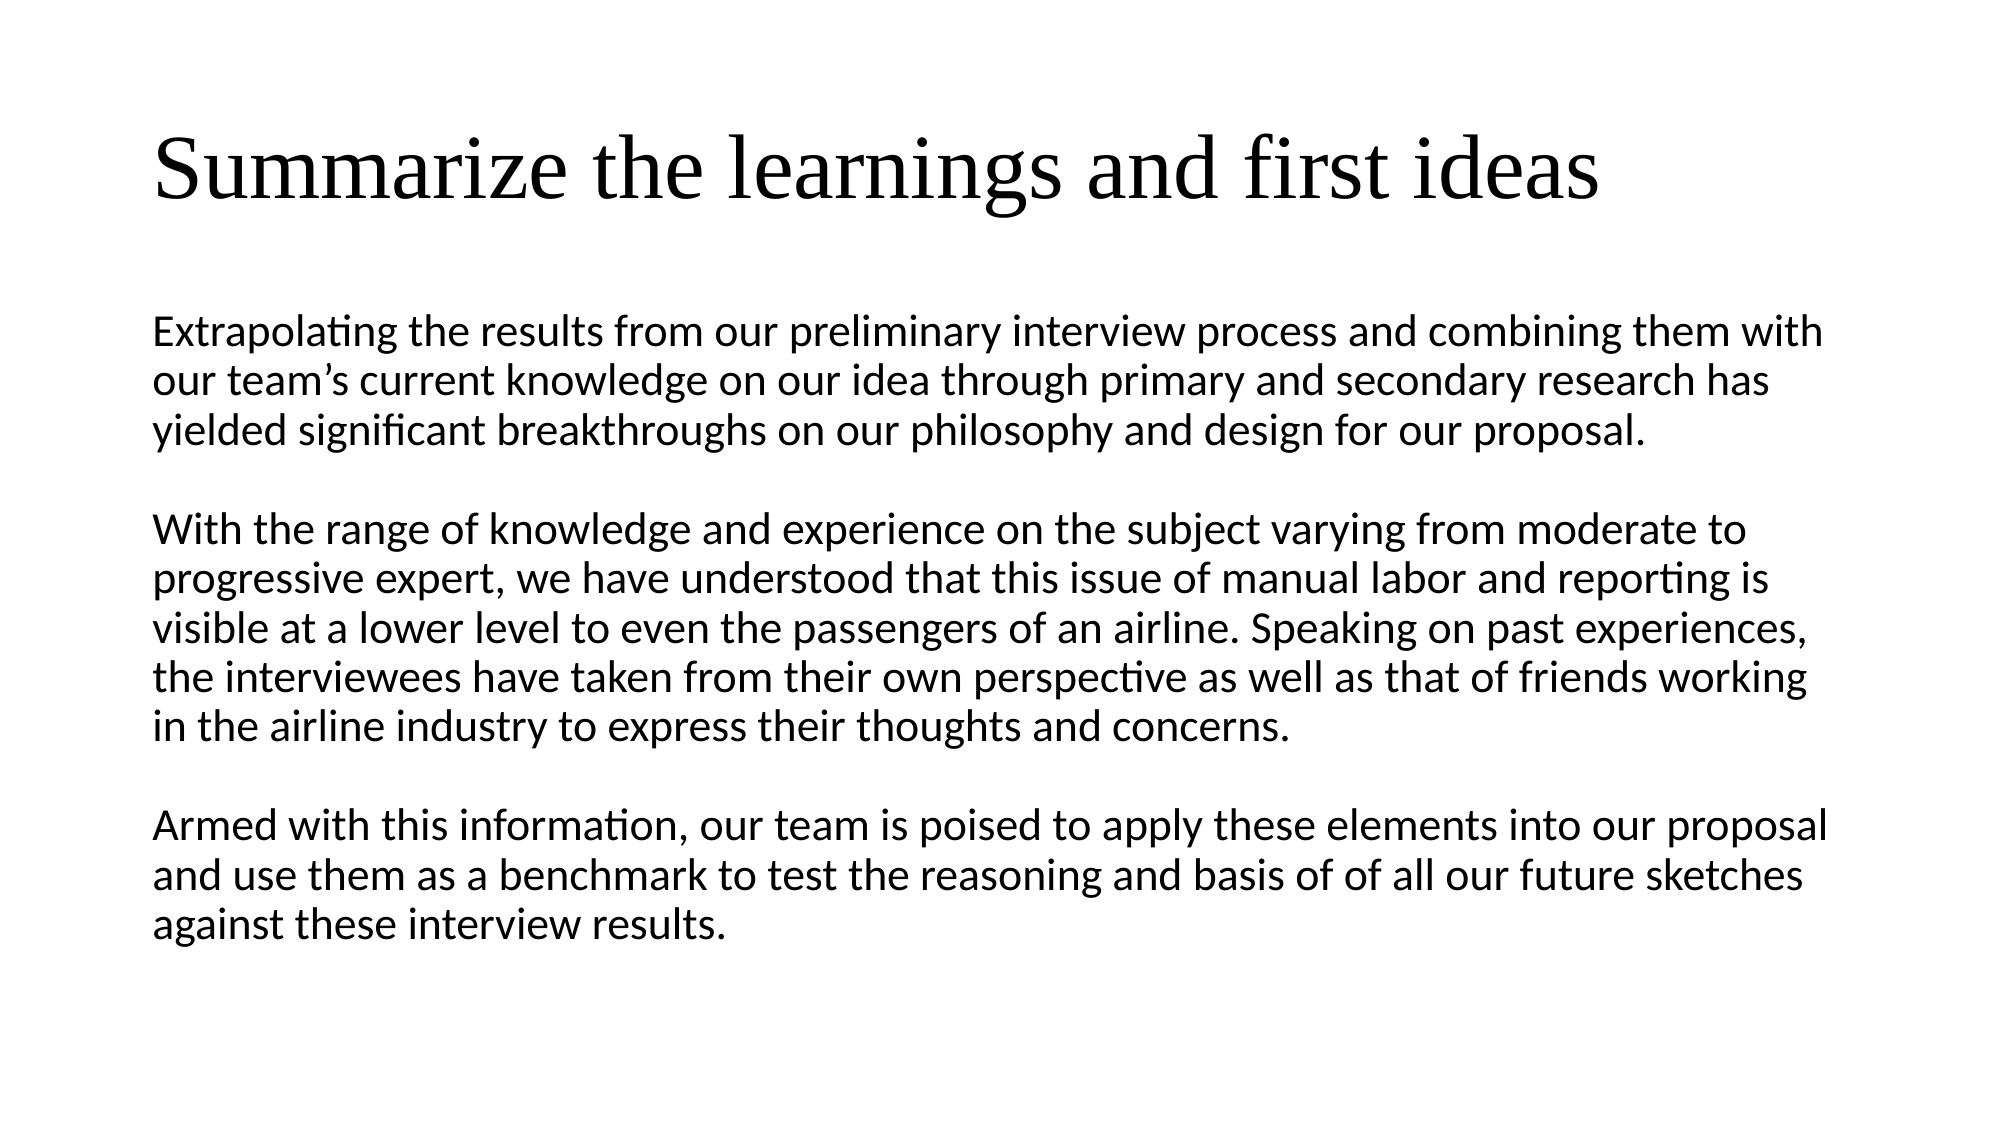

# Summarize the learnings and first ideas
Extrapolating the results from our preliminary interview process and combining them with our team’s current knowledge on our idea through primary and secondary research has yielded significant breakthroughs on our philosophy and design for our proposal.

With the range of knowledge and experience on the subject varying from moderate to progressive expert, we have understood that this issue of manual labor and reporting is visible at a lower level to even the passengers of an airline. Speaking on past experiences, the interviewees have taken from their own perspective as well as that of friends working in the airline industry to express their thoughts and concerns.

Armed with this information, our team is poised to apply these elements into our proposal and use them as a benchmark to test the reasoning and basis of of all our future sketches against these interview results.